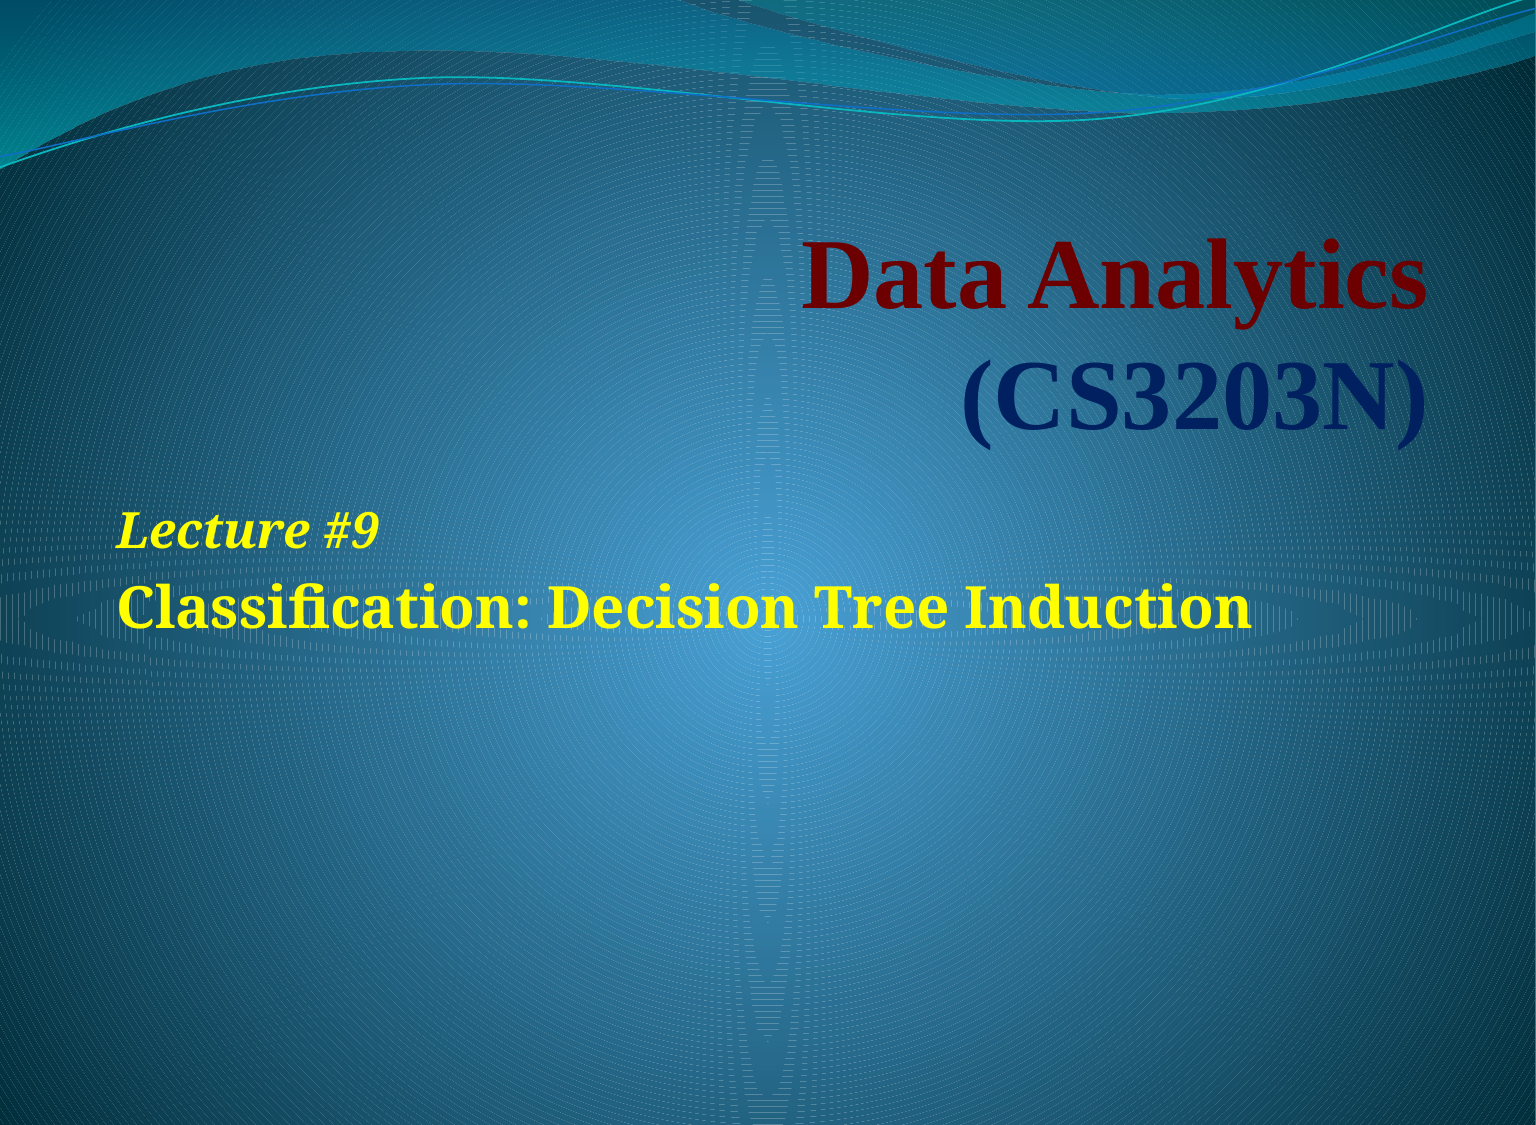

# Data Analytics (CS3203N)
Lecture #9
Classification: Decision Tree Induction